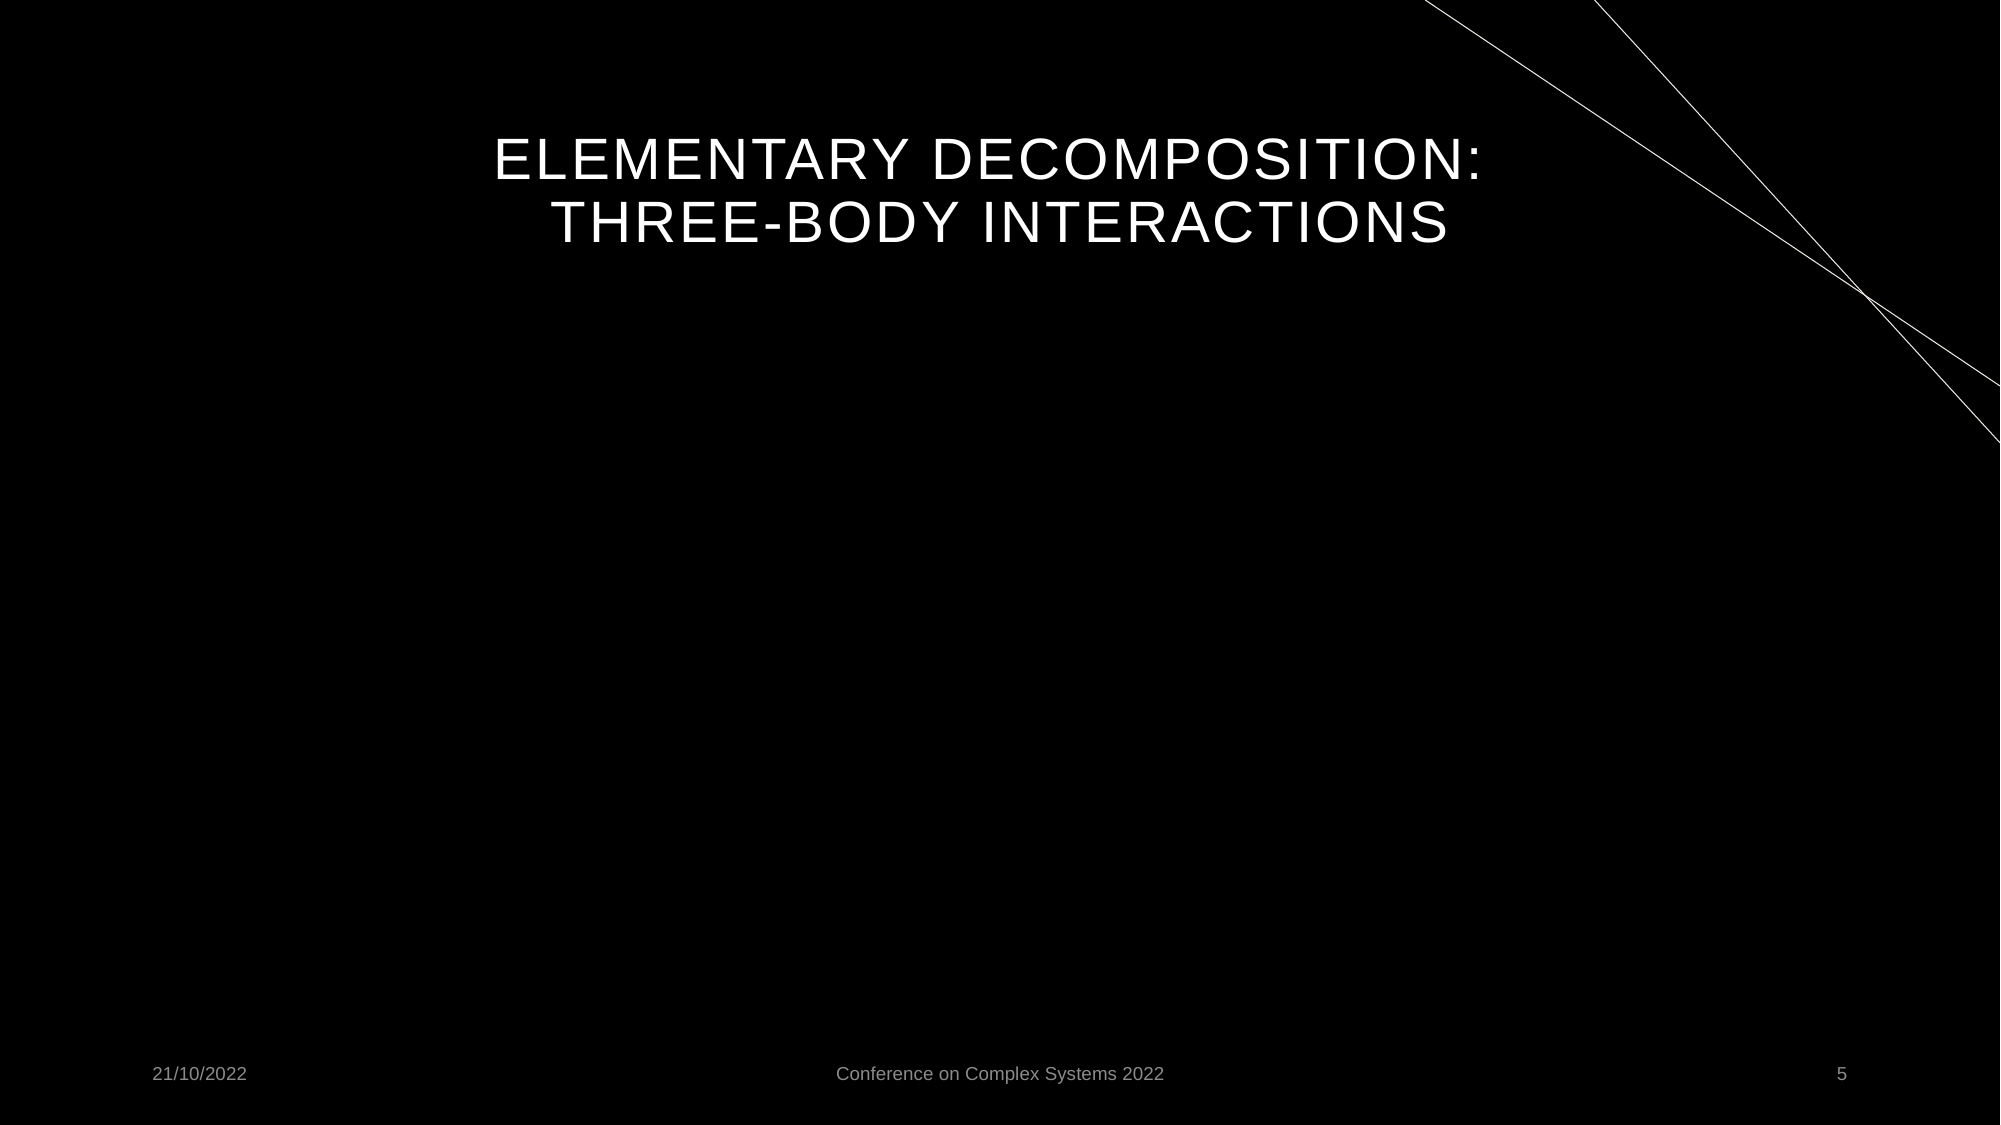

# Elementary Decomposition: three-body interactions
21/10/2022
Conference on Complex Systems 2022
5